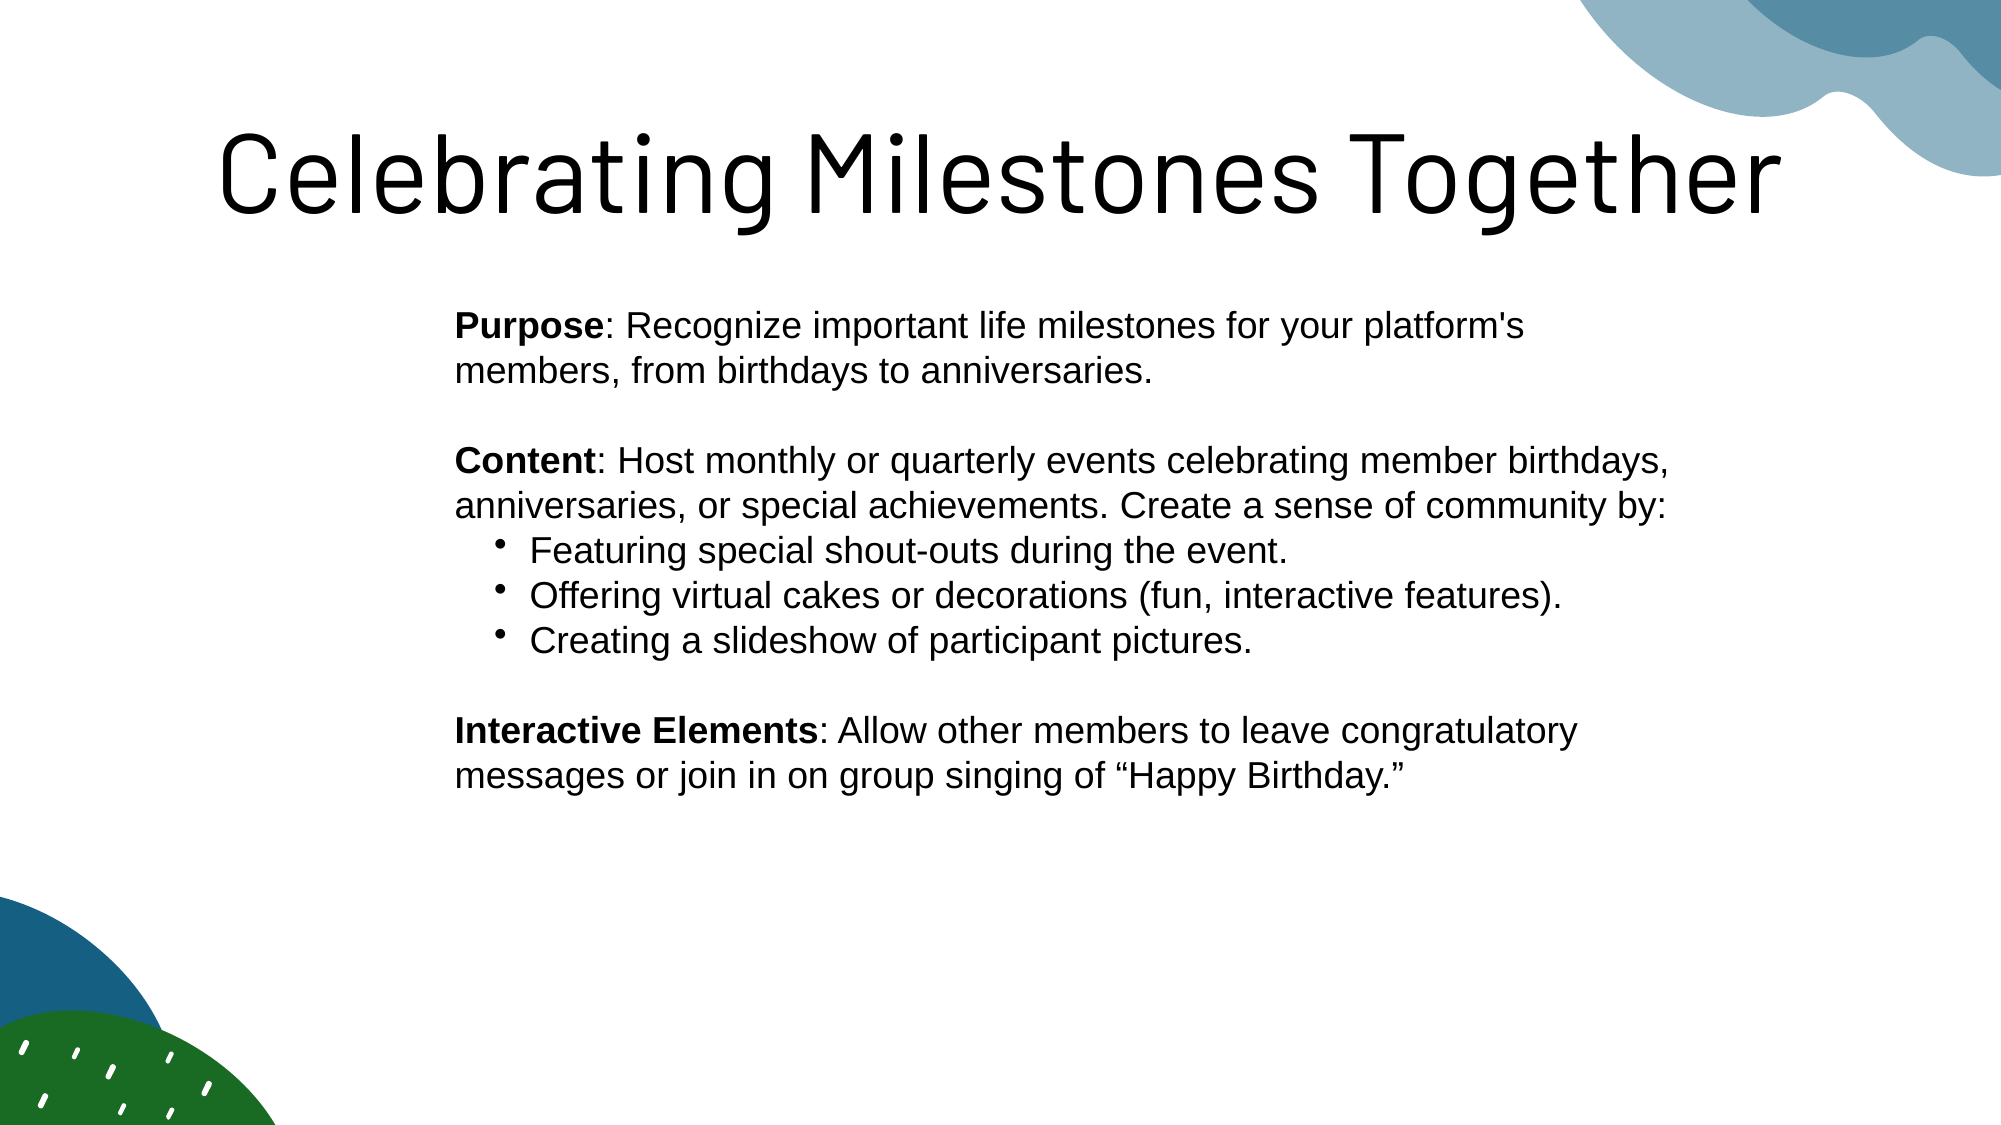

# Celebrating Milestones Together
Purpose: Recognize important life milestones for your platform's members, from birthdays to anniversaries.

Content: Host monthly or quarterly events celebrating member birthdays, anniversaries, or special achievements. Create a sense of community by:
Featuring special shout-outs during the event.
Offering virtual cakes or decorations (fun, interactive features).
Creating a slideshow of participant pictures.

Interactive Elements: Allow other members to leave congratulatory messages or join in on group singing of “Happy Birthday.”